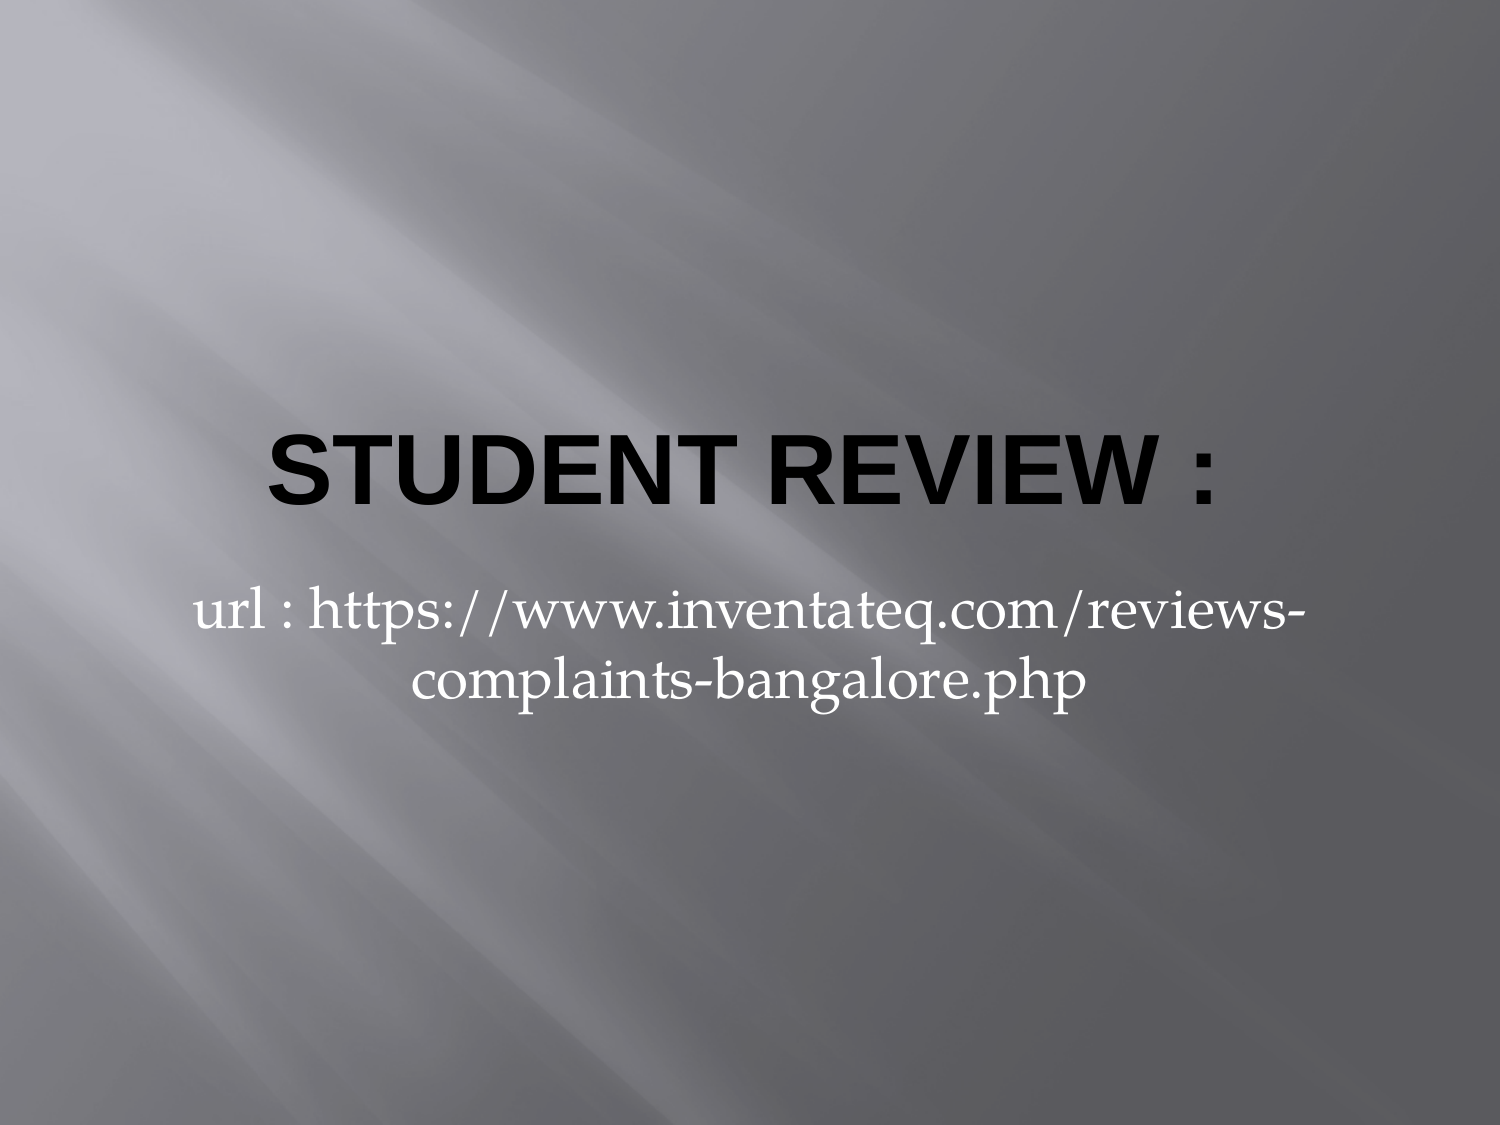

# Student review :
url : https://www.inventateq.com/reviews-complaints-bangalore.php